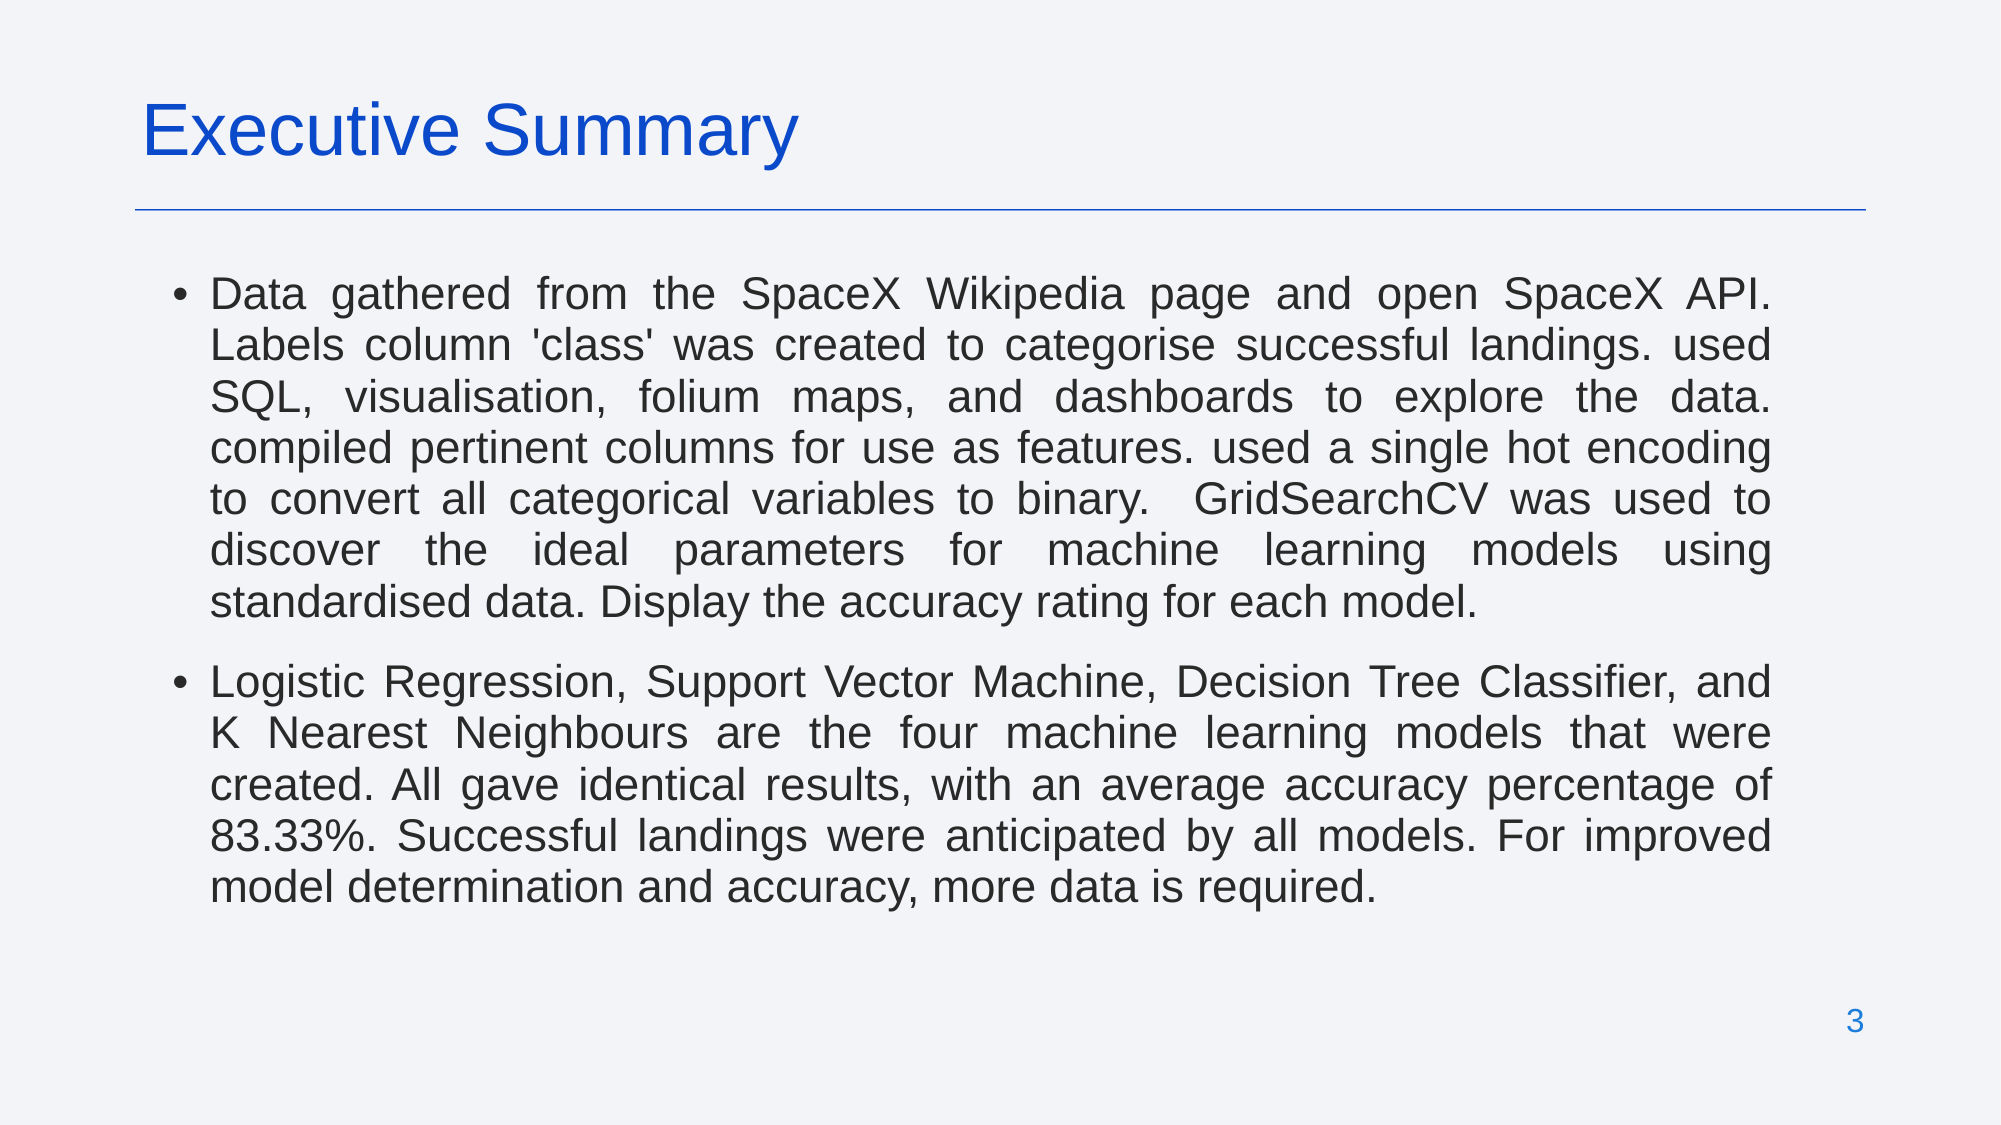

Executive Summary
Data gathered from the SpaceX Wikipedia page and open SpaceX API. Labels column 'class' was created to categorise successful landings. used SQL, visualisation, folium maps, and dashboards to explore the data. compiled pertinent columns for use as features. used a single hot encoding to convert all categorical variables to binary.  GridSearchCV was used to discover the ideal parameters for machine learning models using standardised data. Display the accuracy rating for each model.
Logistic Regression, Support Vector Machine, Decision Tree Classifier, and K Nearest Neighbours are the four machine learning models that were created. All gave identical results, with an average accuracy percentage of 83.33%. Successful landings were anticipated by all models. For improved model determination and accuracy, more data is required.
3